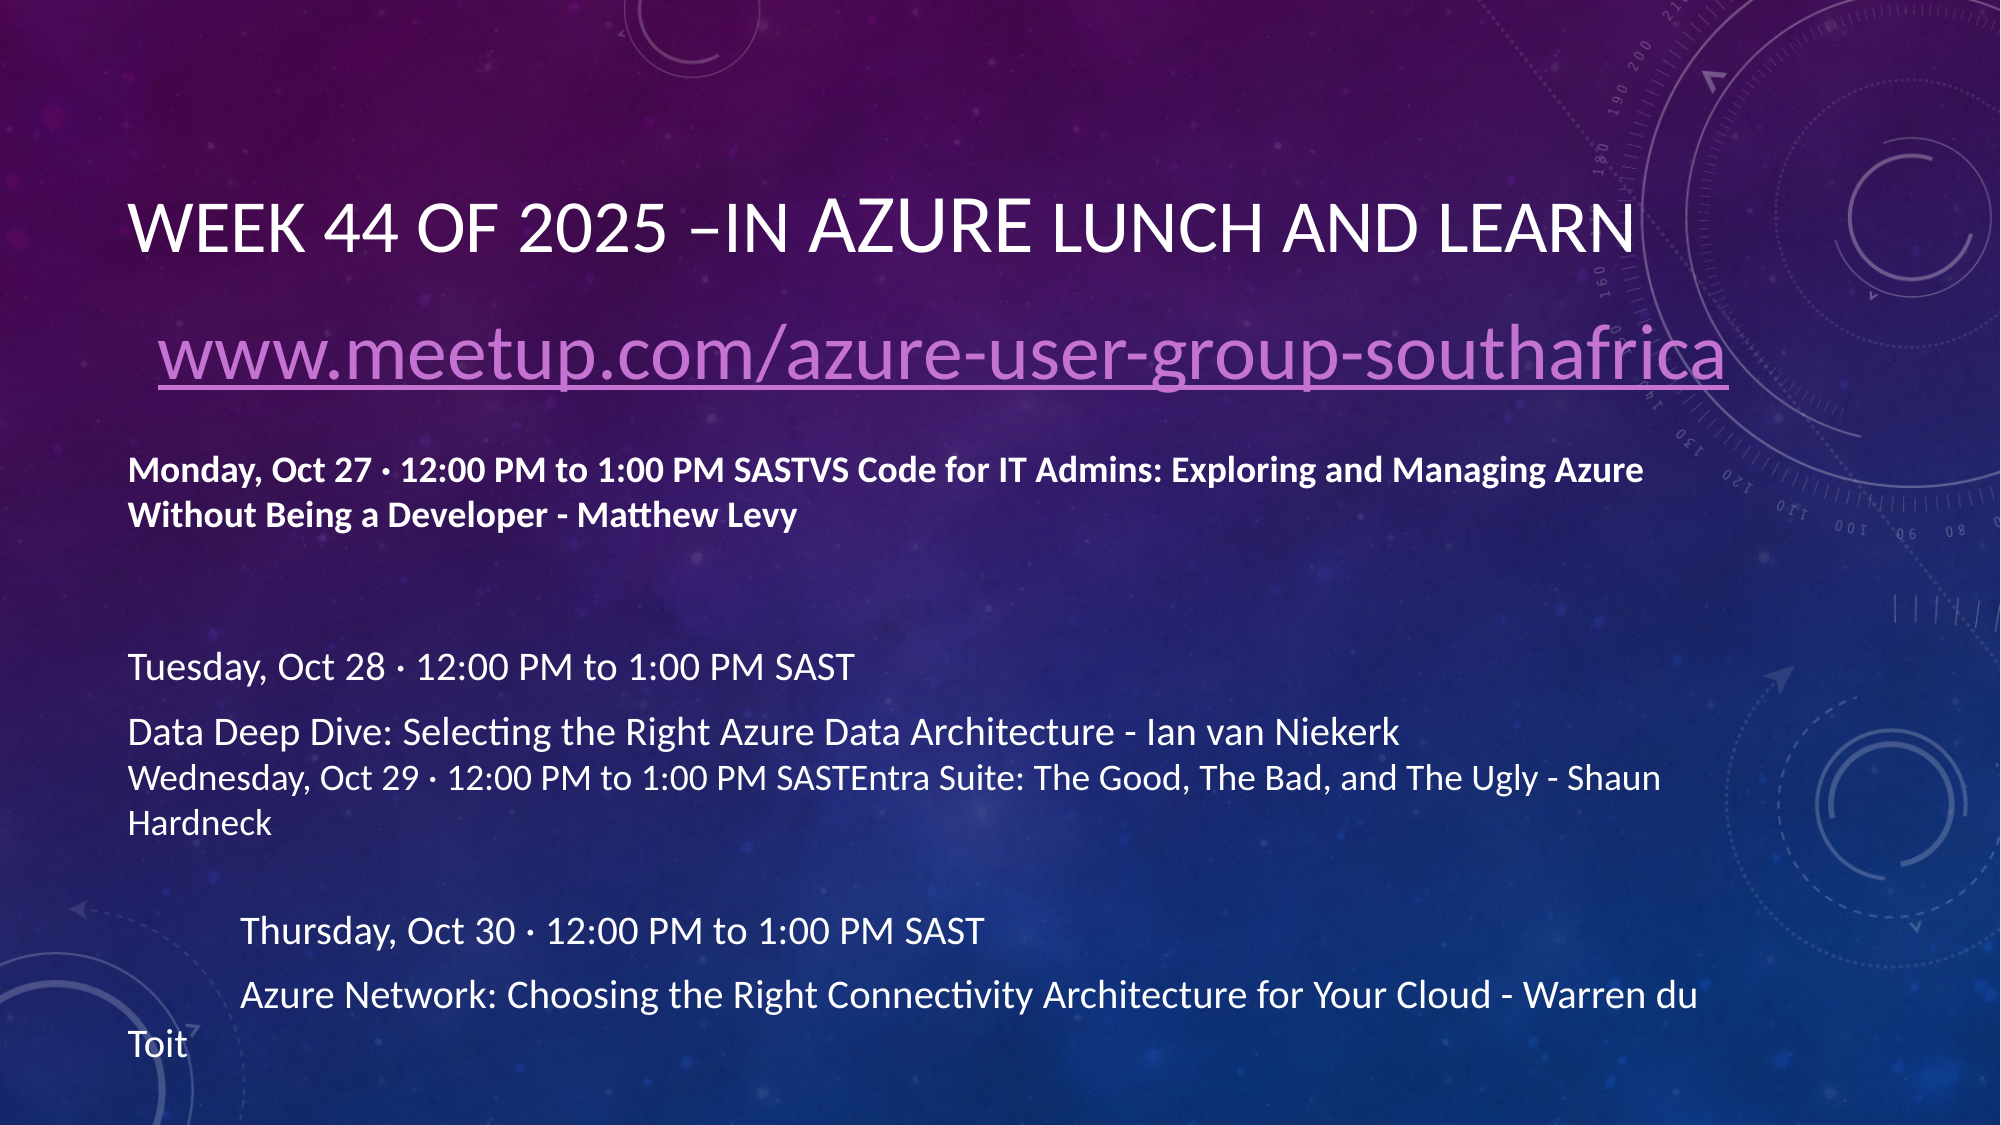

# Week 44 of 2025 –in Azure Lunch and learn
www.meetup.com/azure-user-group-southafrica
Monday, Oct 27 · 12:00 PM to 1:00 PM SASTVS Code for IT Admins: Exploring and Managing Azure Without Being a Developer - Matthew Levy
Tuesday, Oct 28 · 12:00 PM to 1:00 PM SAST
Data Deep Dive: Selecting the Right Azure Data Architecture - Ian van Niekerk
Wednesday, Oct 29 · 12:00 PM to 1:00 PM SASTEntra Suite: The Good, The Bad, and The Ugly - Shaun Hardneck
	Thursday, Oct 30 · 12:00 PM to 1:00 PM SAST
	Azure Network: Choosing the Right Connectivity Architecture for Your Cloud - Warren du Toit